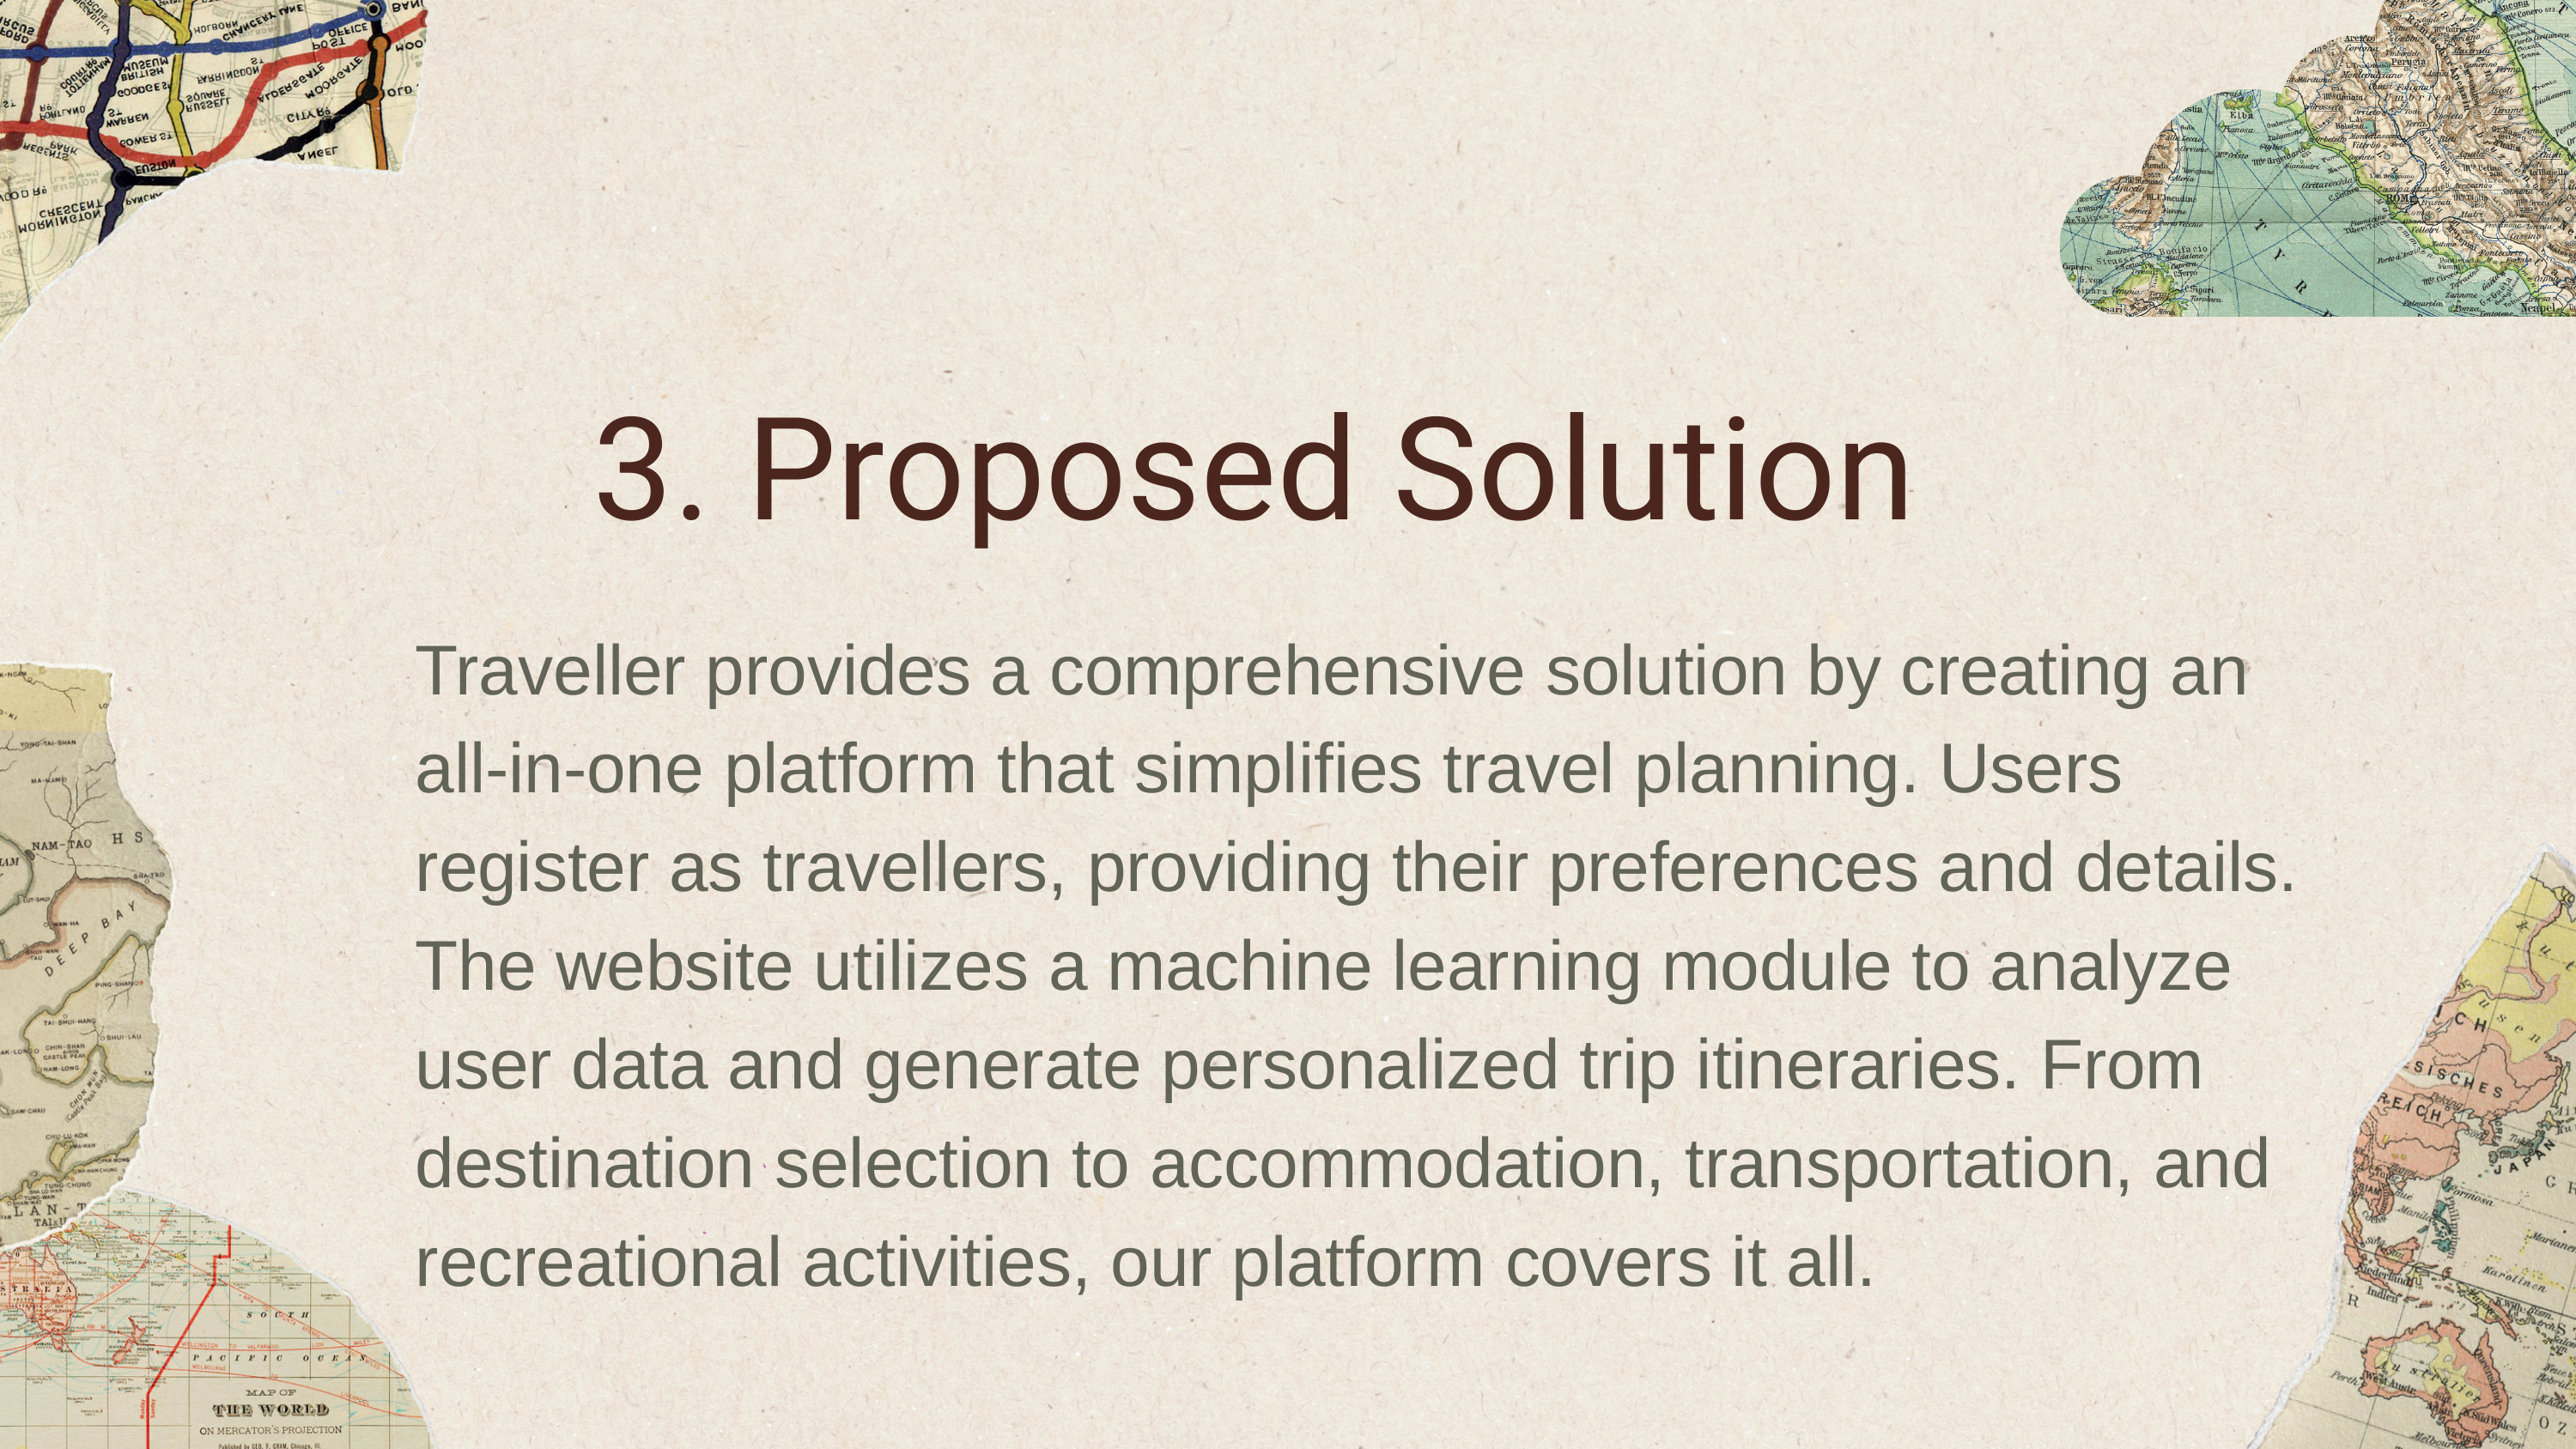

3. Proposed Solution​
Traveller provides a comprehensive solution by creating an all-in-one platform that simplifies travel planning. Users register as travellers, providing their preferences and details. The website utilizes a machine learning module to analyze user data and generate personalized trip itineraries. From destination selection to accommodation, transportation, and recreational activities, our platform covers it all.